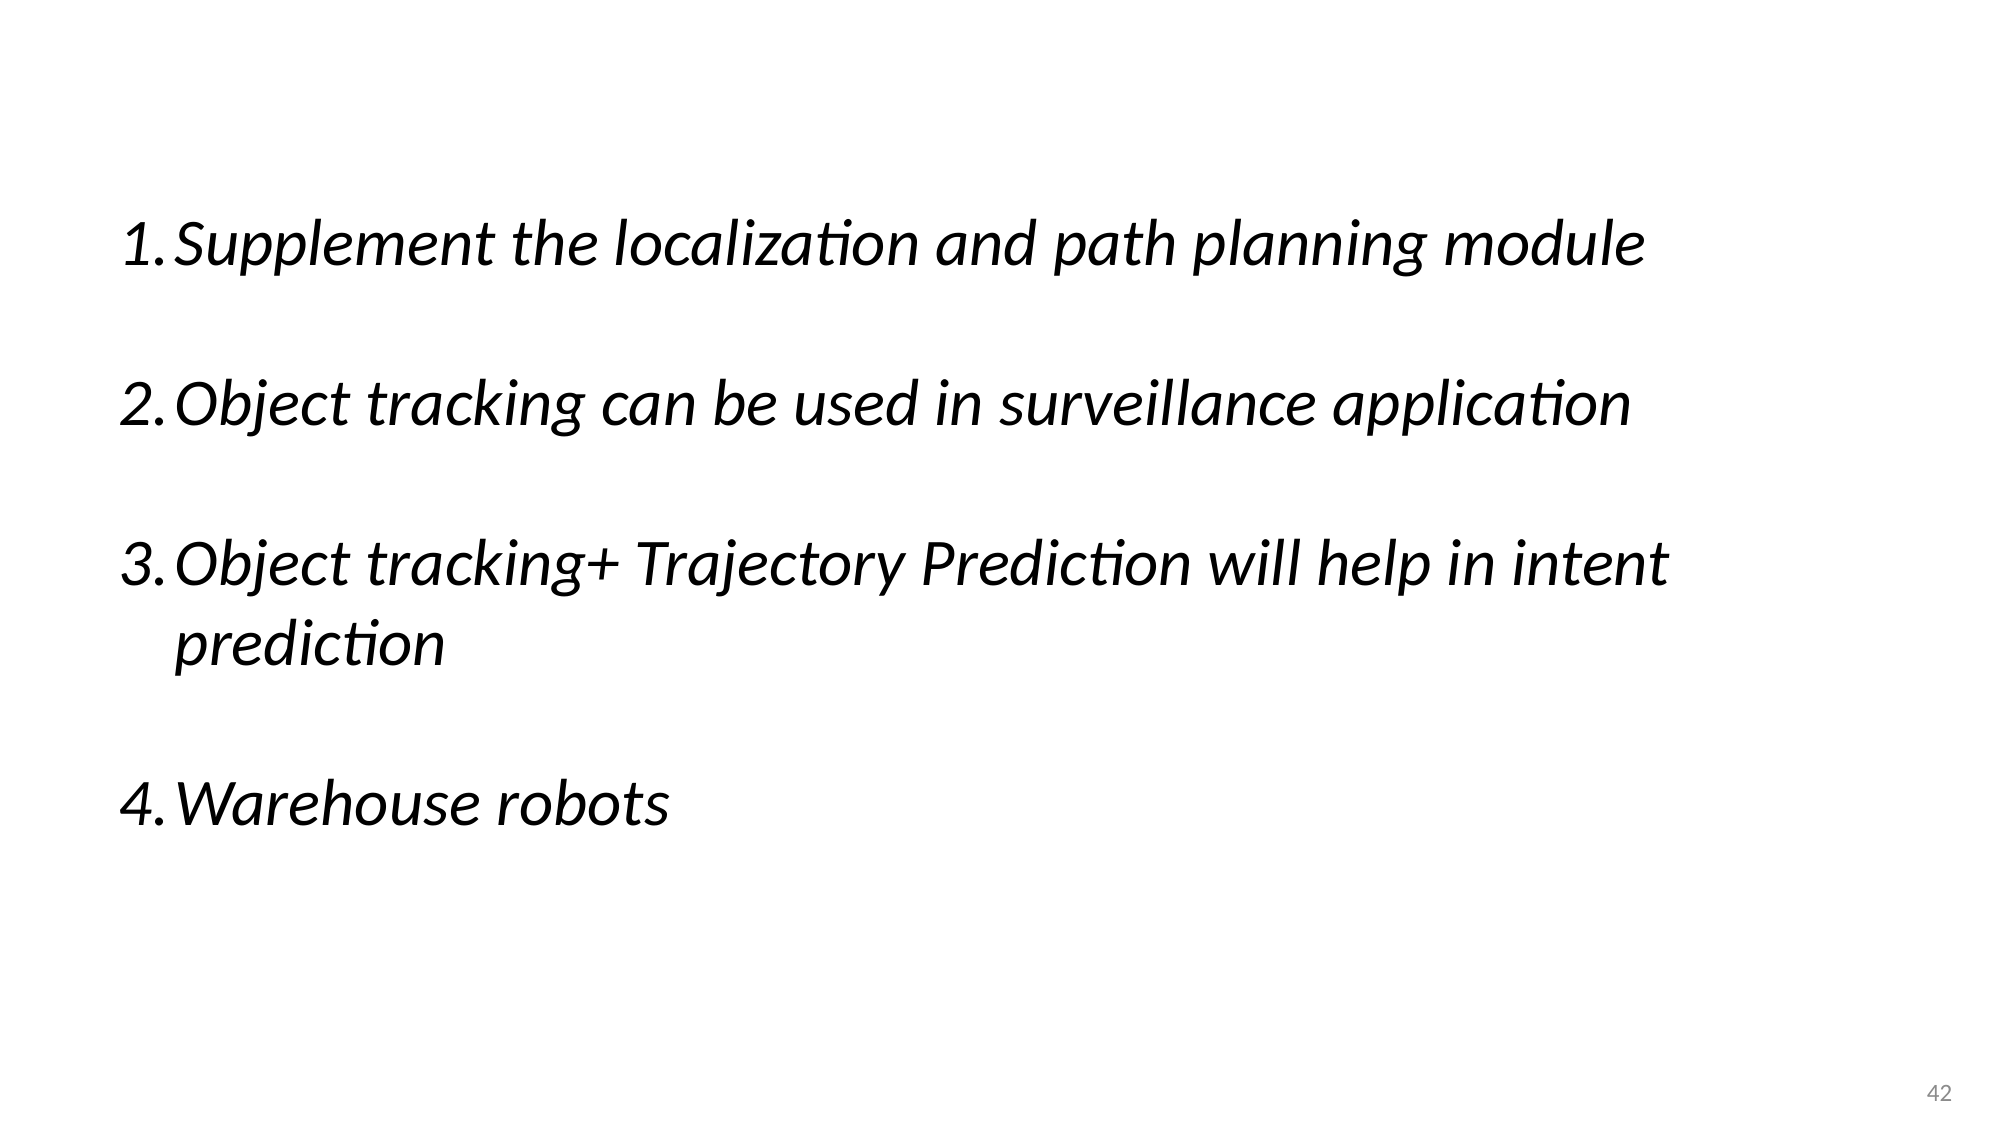

Supplement the localization and path planning module

Object tracking can be used in surveillance application

Object tracking+ Trajectory Prediction will help in intent prediction

Warehouse robots
42